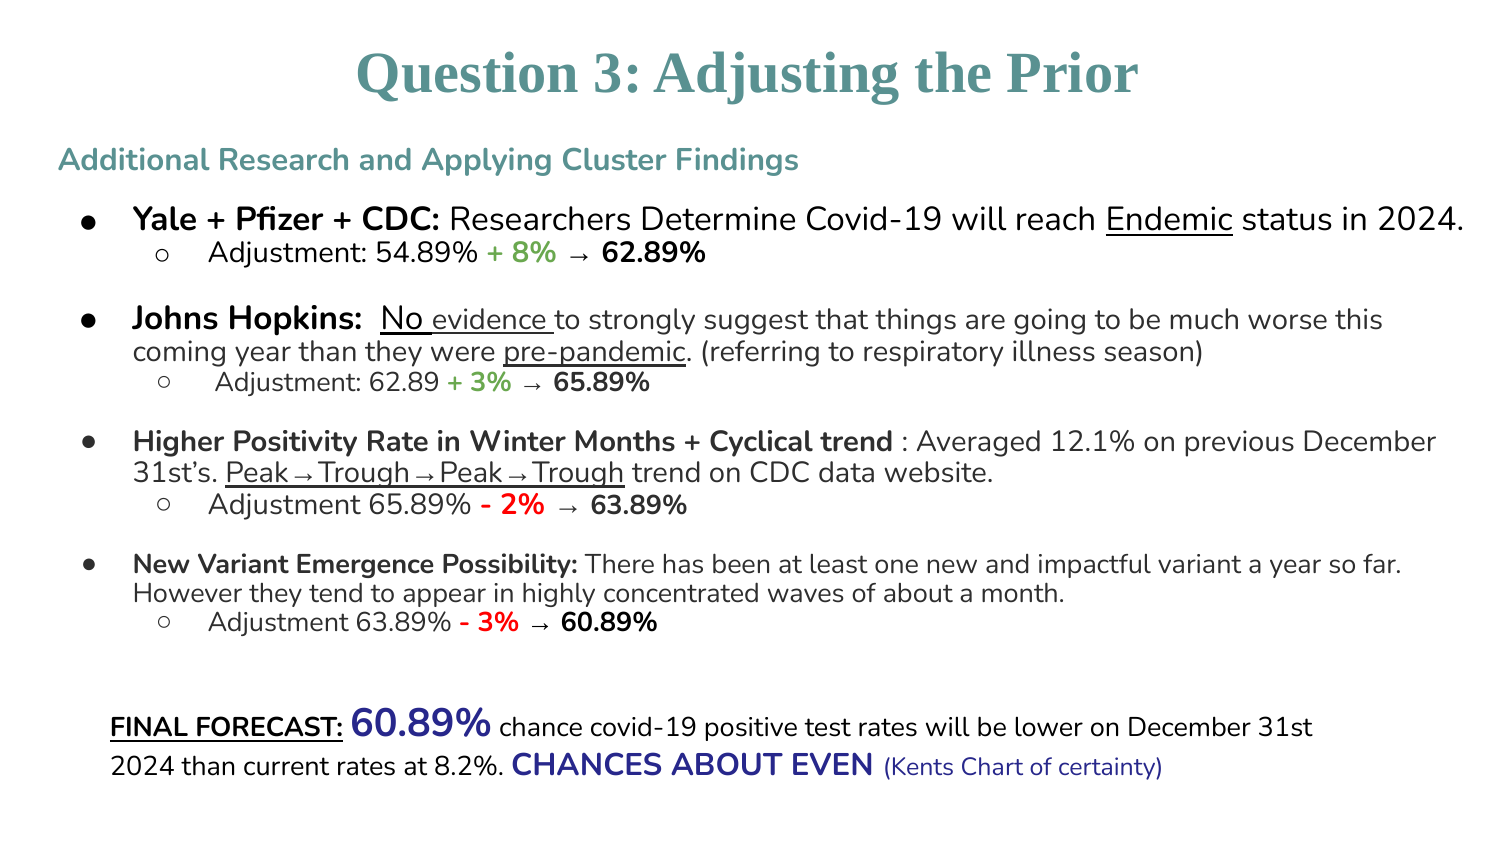

Question 3: Adjusting the Prior
Additional Research and Applying Cluster Findings
Yale + Pfizer + CDC: Researchers Determine Covid-19 will reach Endemic status in 2024.
Adjustment: 54.89% + 8% → 62.89%

Johns Hopkins:  No evidence to strongly suggest that things are going to be much worse this coming year than they were pre-pandemic. (referring to respiratory illness season)
 Adjustment: 62.89 + 3% → 65.89%

Higher Positivity Rate in Winter Months + Cyclical trend : Averaged 12.1% on previous December 31st’s. Peak→Trough→Peak→Trough trend on CDC data website.
Adjustment 65.89% - 2% → 63.89%

New Variant Emergence Possibility: There has been at least one new and impactful variant a year so far. However they tend to appear in highly concentrated waves of about a month.
Adjustment 63.89% - 3% → 60.89%
FINAL FORECAST: 60.89% chance covid-19 positive test rates will be lower on December 31st 2024 than current rates at 8.2%. CHANCES ABOUT EVEN (Kents Chart of certainty)